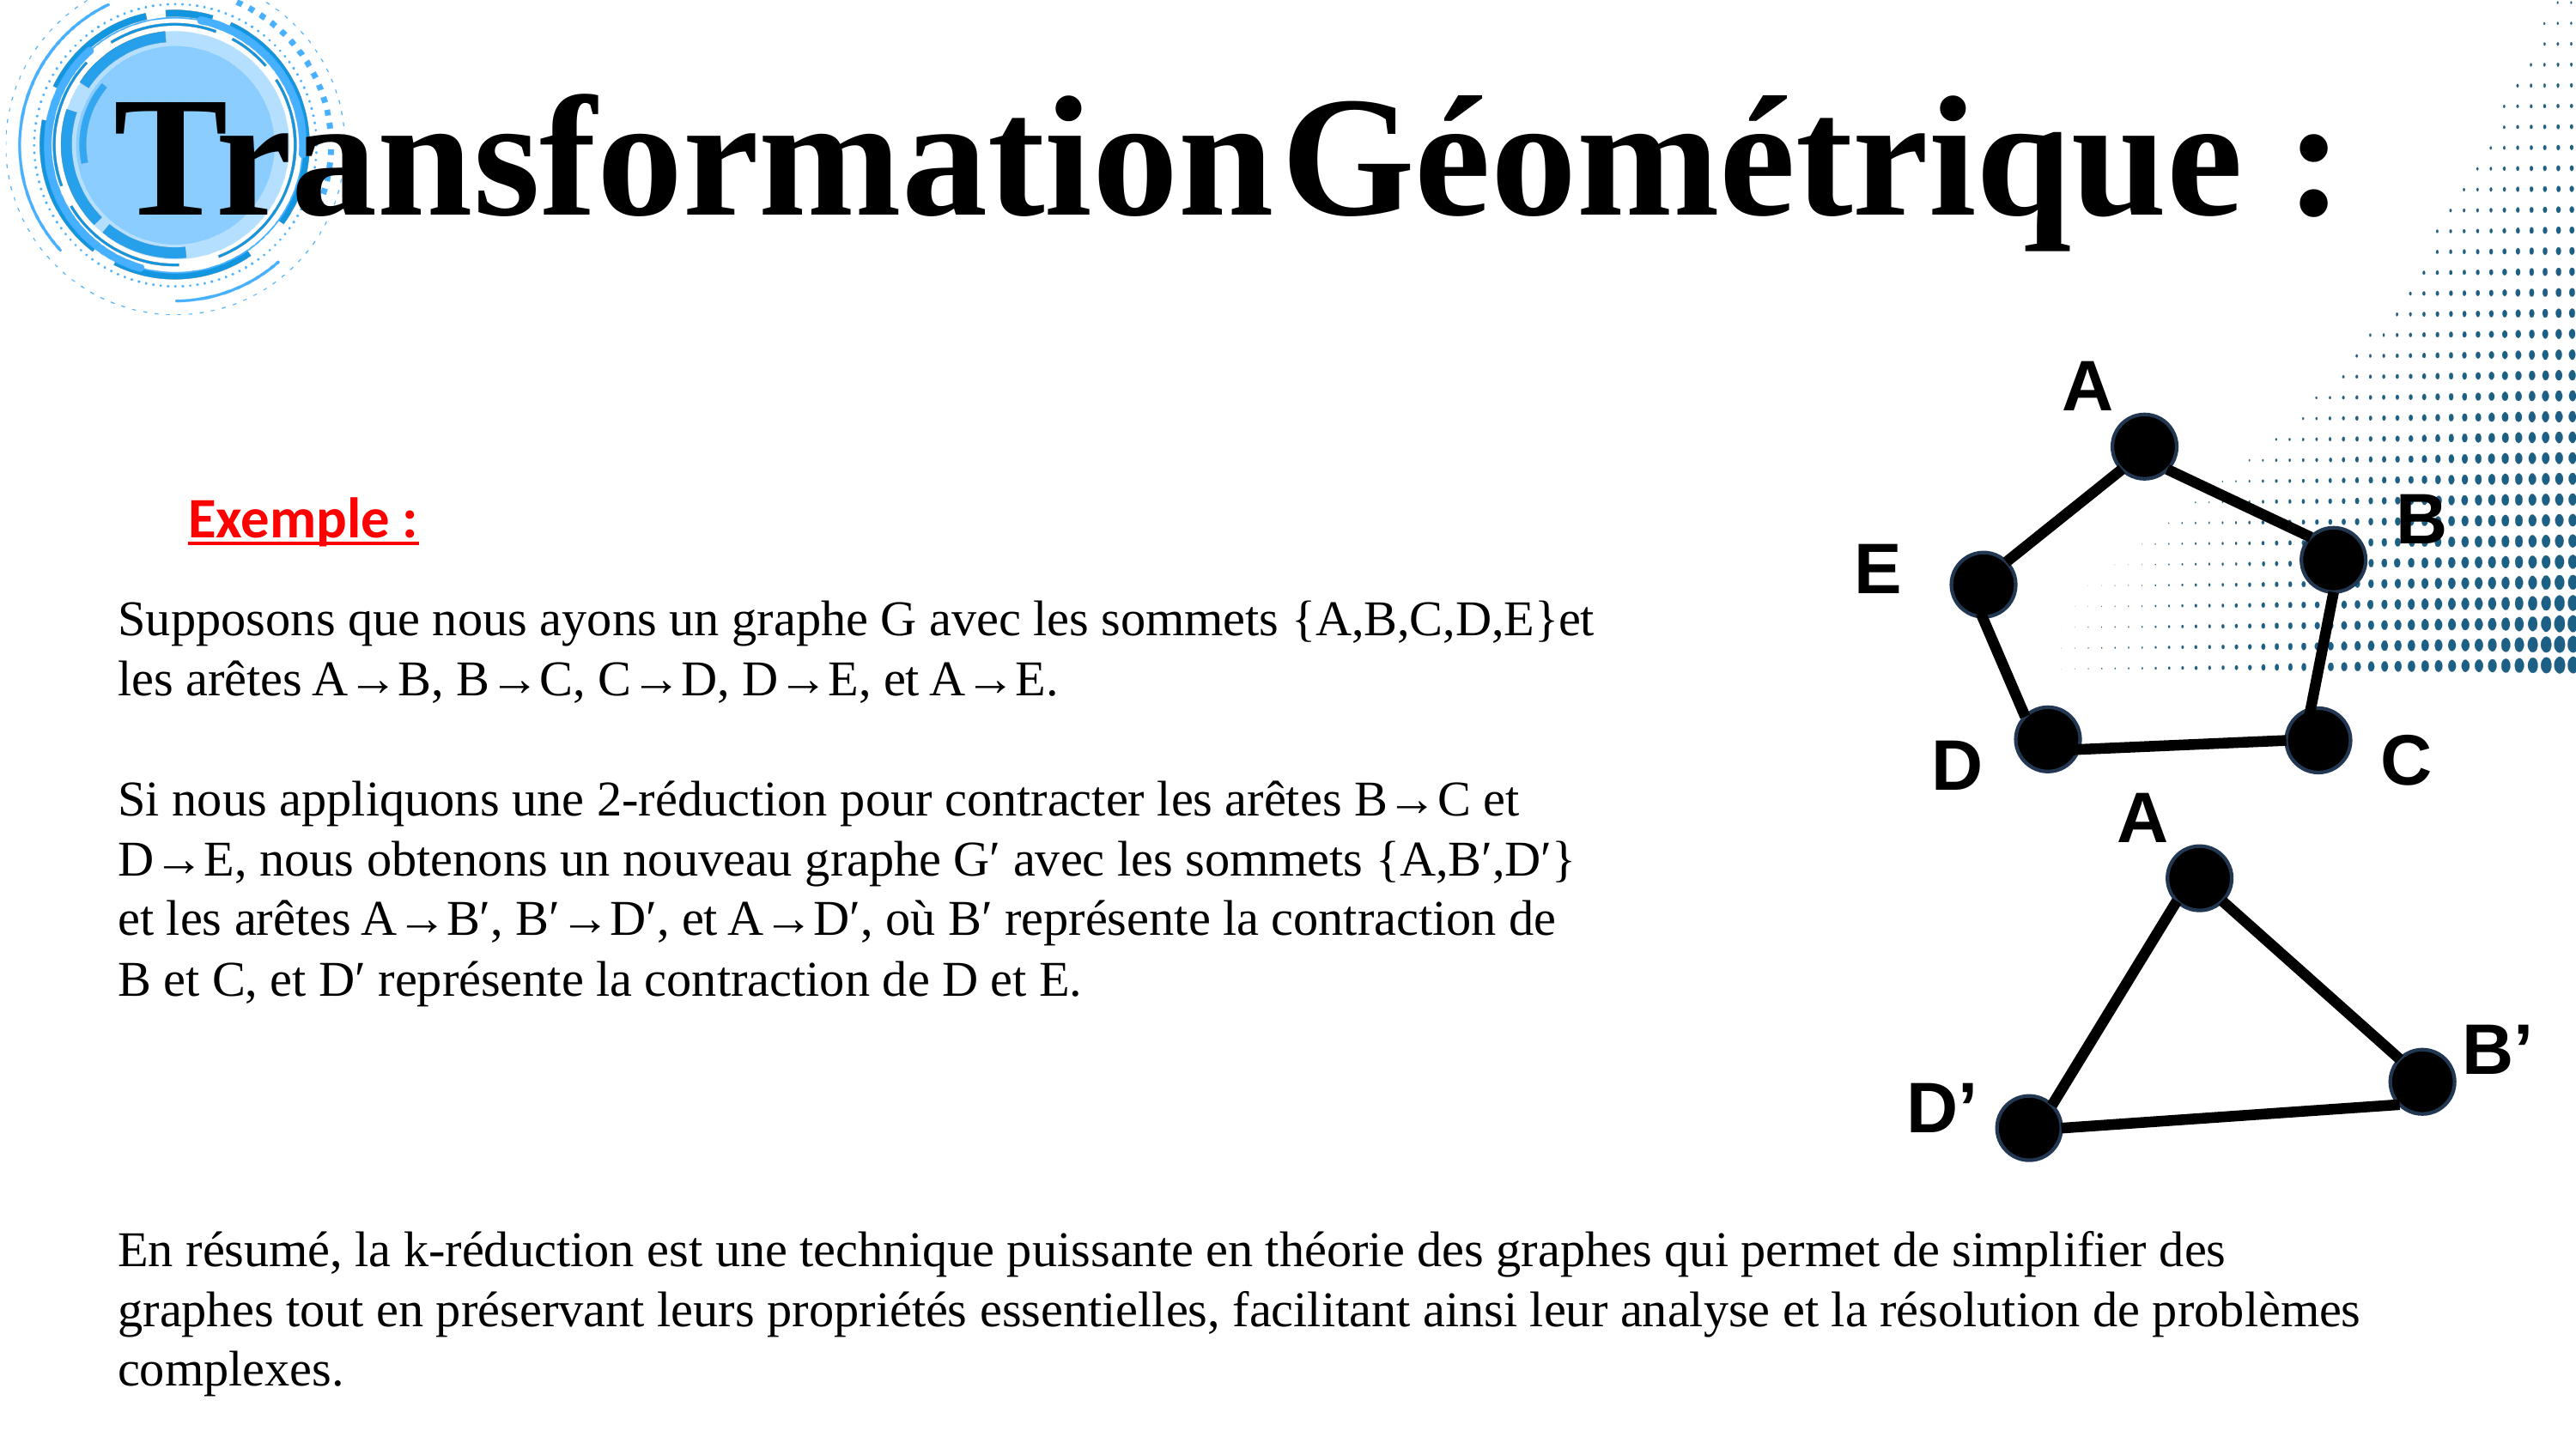

Transformation Géométrique :

A

Exemple :
B
E

Supposons que nous ayons un graphe G avec les sommets {A,B,C,D,E}et les arêtes A→B, B→C, C→D, D→E, et A→E.

Si nous appliquons une 2-réduction pour contracter les arêtes B→C et D→E, nous obtenons un nouveau graphe G′ avec les sommets {A,B′,D′} et les arêtes A→B′, B′→D′, et A→D′, où B′ représente la contraction de B et C, et D′ représente la contraction de D et E.

C

D
A

B’

D’

En résumé, la k-réduction est une technique puissante en théorie des graphes qui permet de simplifier des graphes tout en préservant leurs propriétés essentielles, facilitant ainsi leur analyse et la résolution de problèmes complexes.